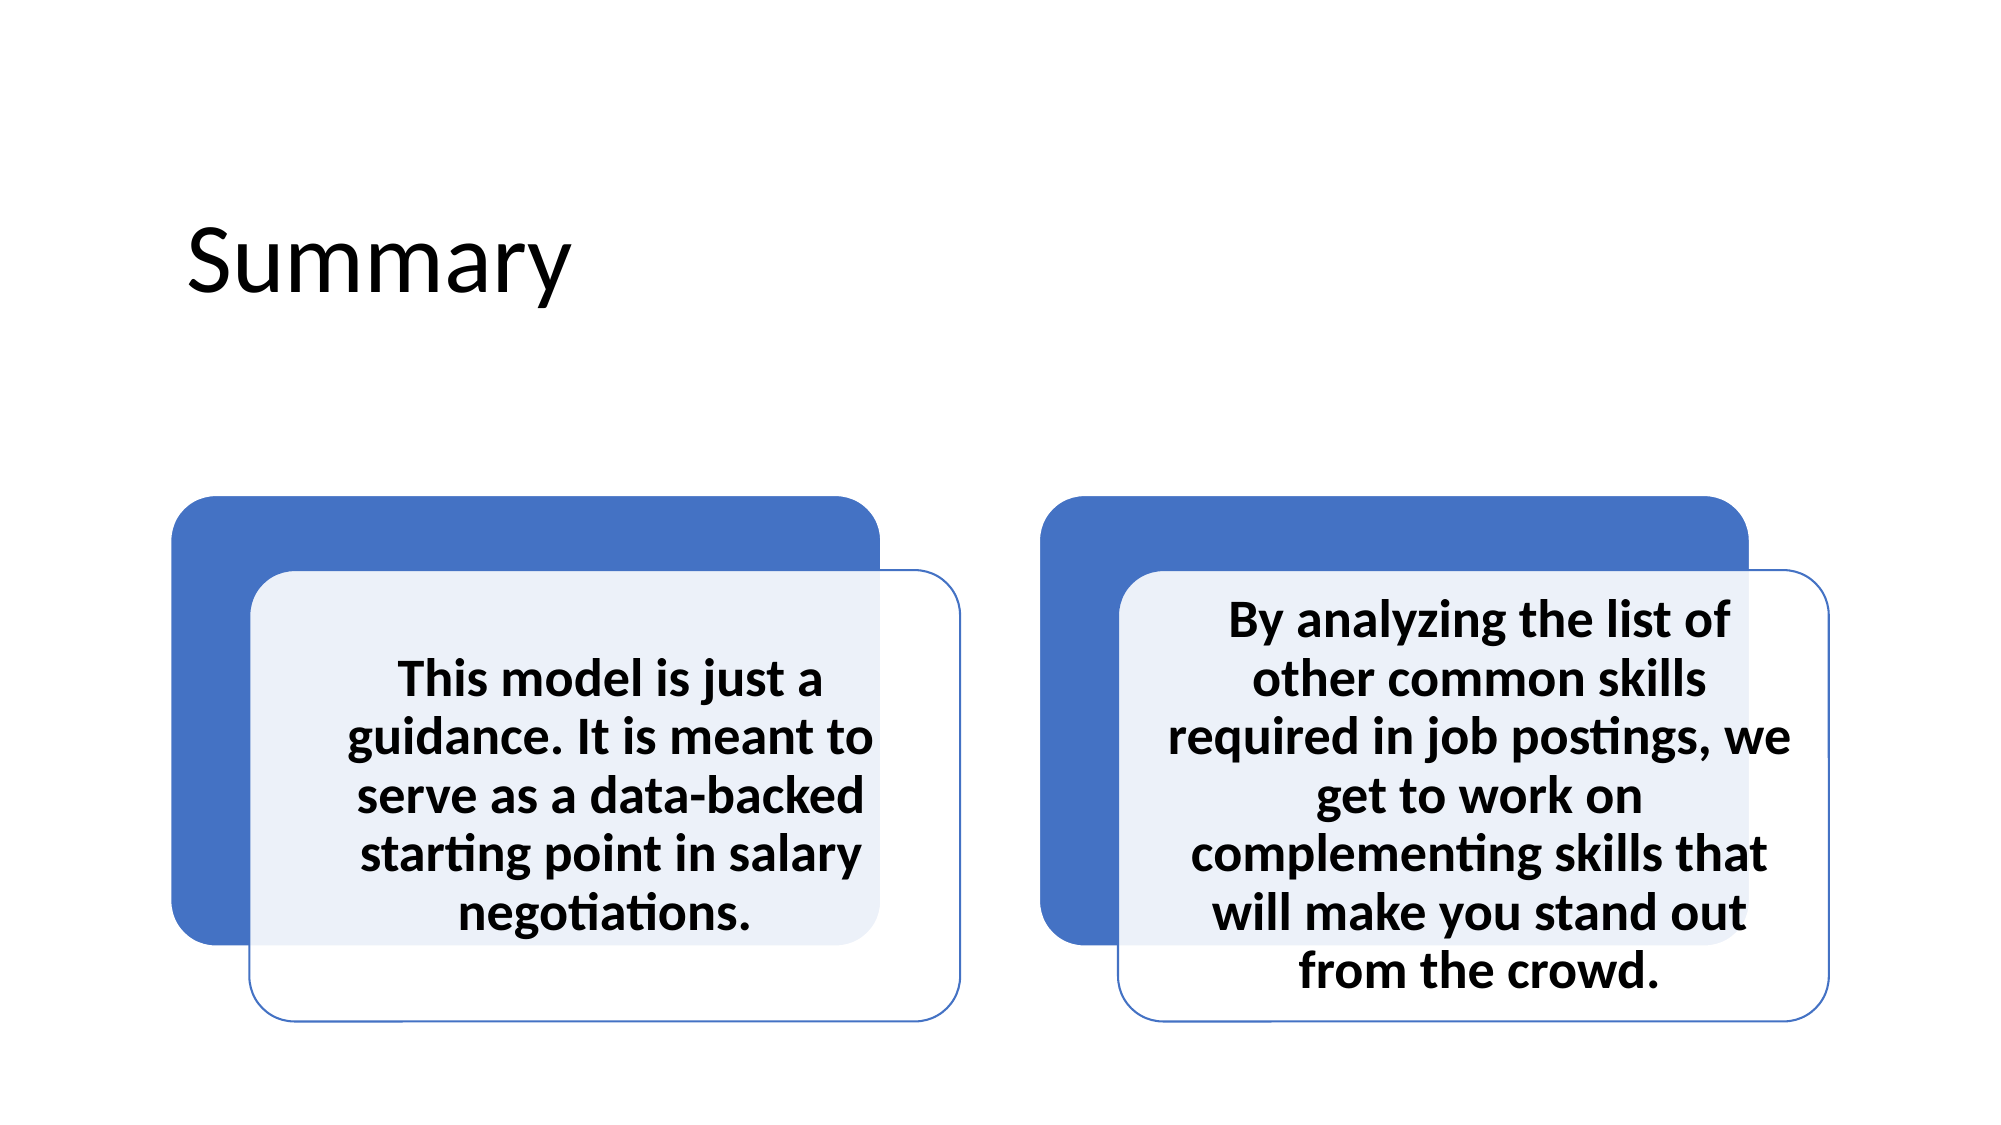

# Summary
This model is just a guidance. It is meant to serve as a data-backed starting point in salary negotiations.
By analyzing the list of other common skills required in job postings, we get to work on complementing skills that will make you stand out from the crowd.